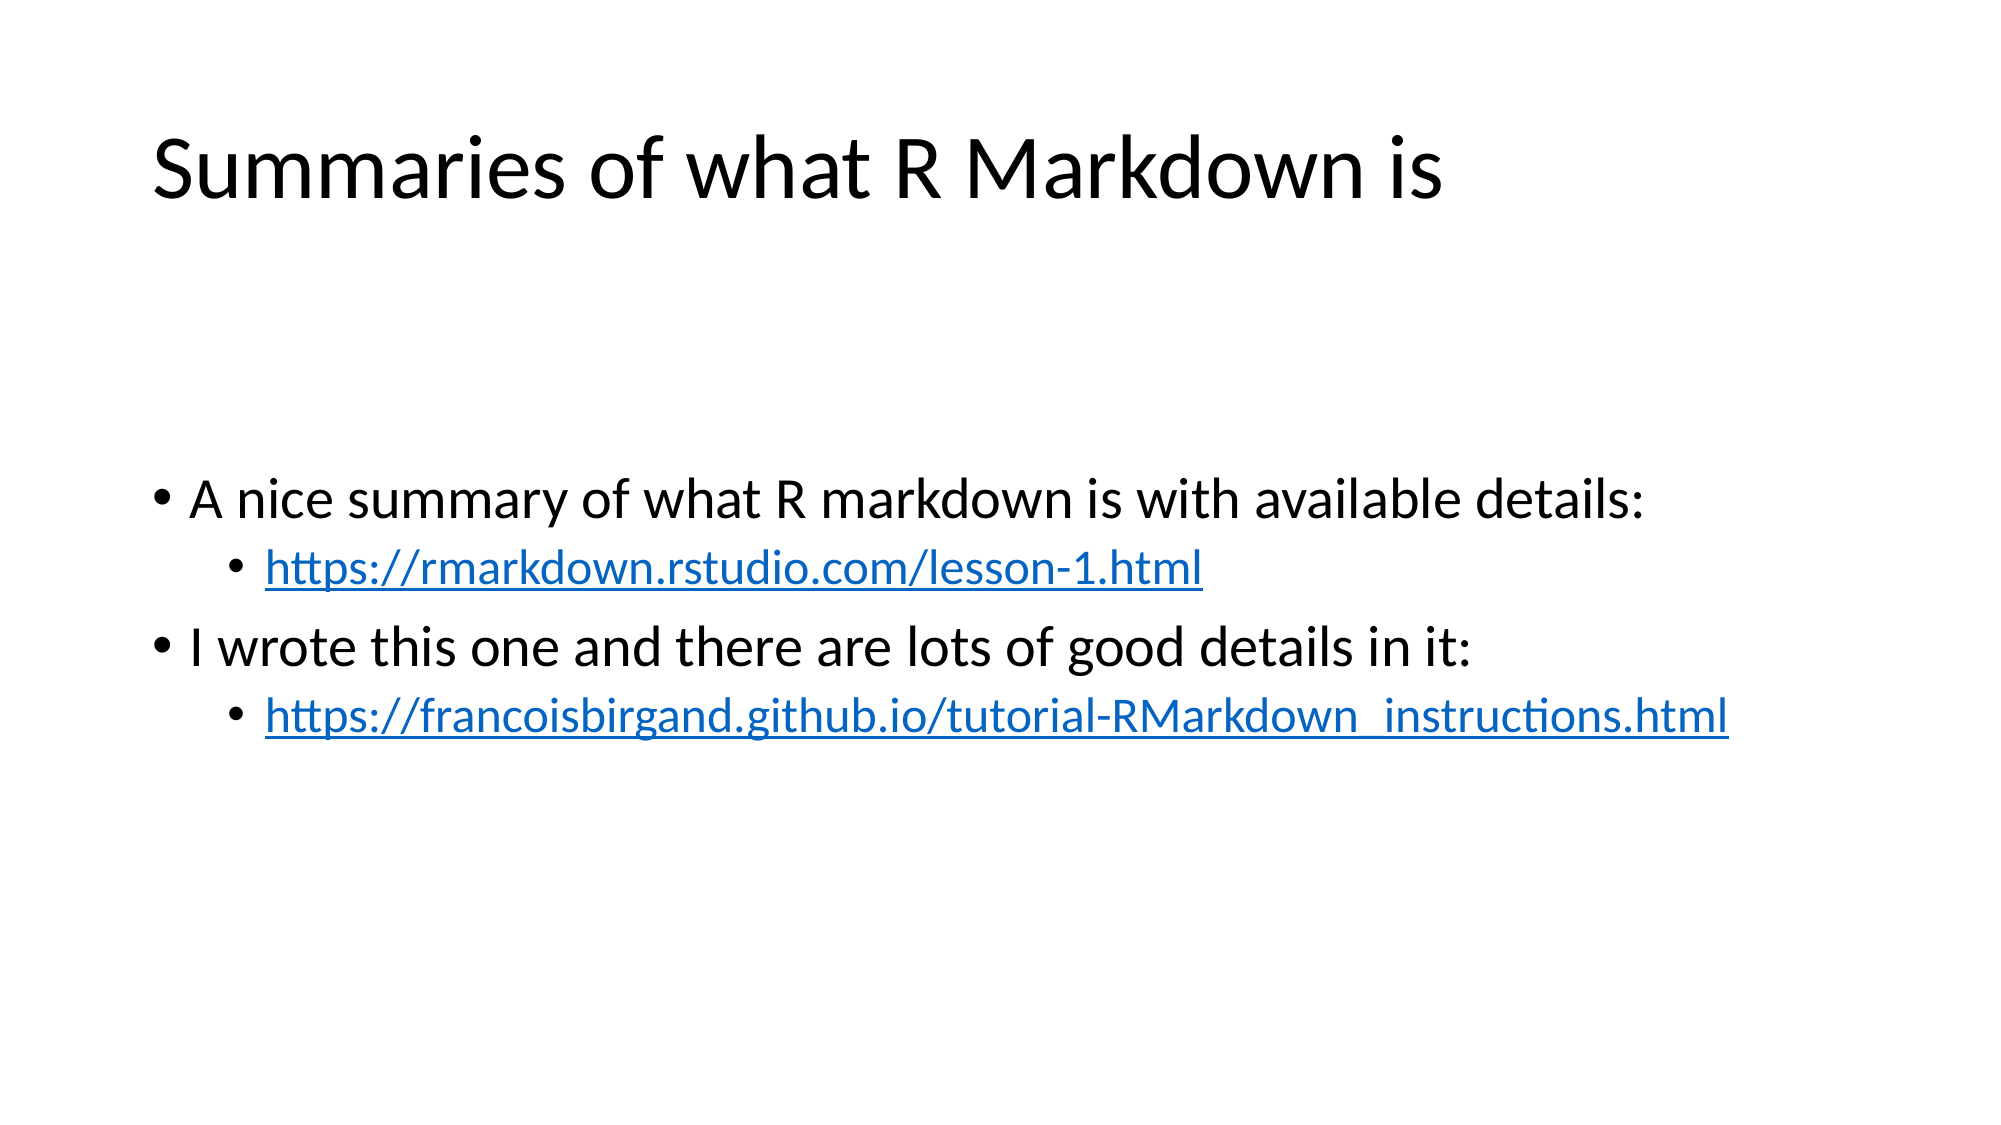

# Summaries of what R Markdown is
A nice summary of what R markdown is with available details:
https://rmarkdown.rstudio.com/lesson-1.html
I wrote this one and there are lots of good details in it:
https://francoisbirgand.github.io/tutorial-RMarkdown_instructions.html